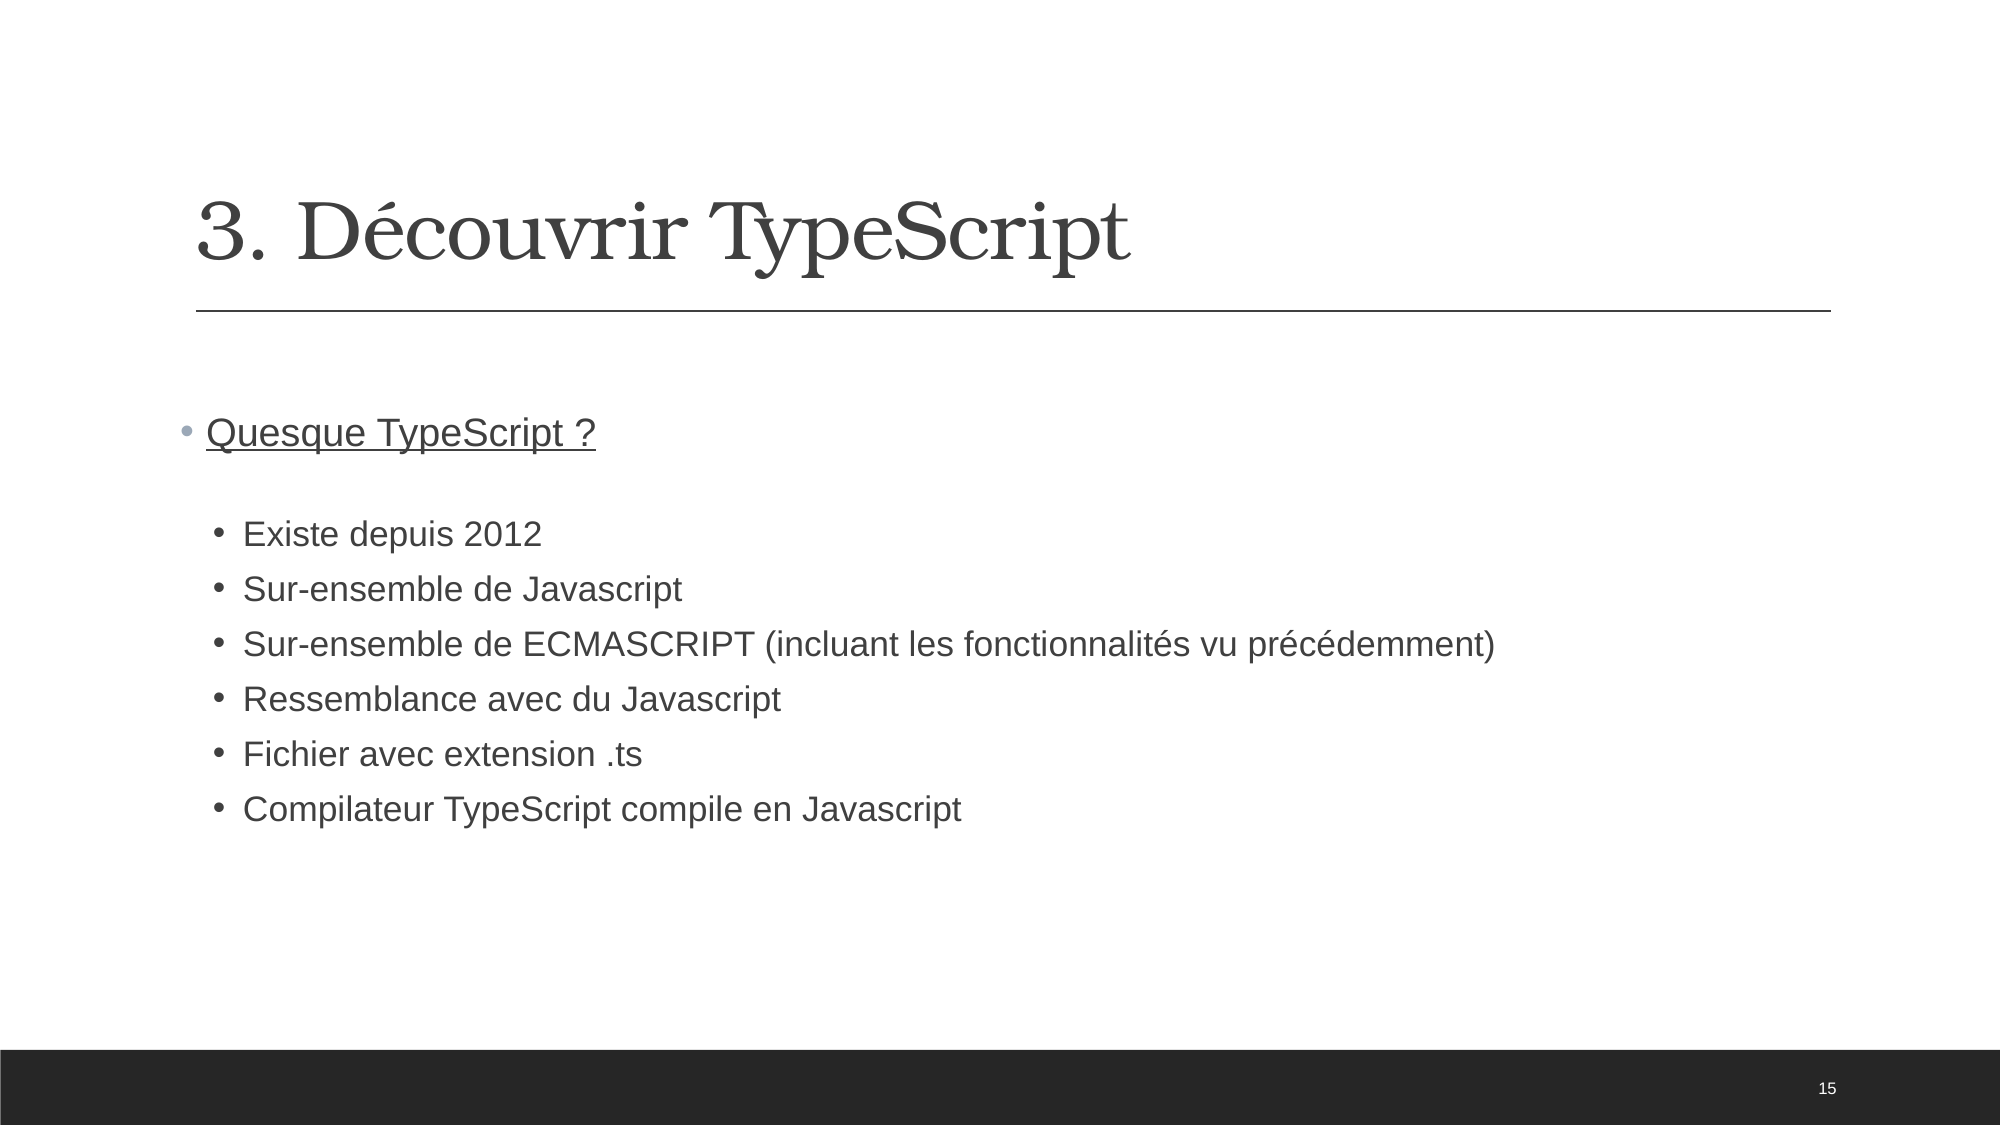

# 3. Découvrir TypeScript
 Quesque TypeScript ?
Existe depuis 2012
Sur-ensemble de Javascript
Sur-ensemble de ECMASCRIPT (incluant les fonctionnalités vu précédemment)
Ressemblance avec du Javascript
Fichier avec extension .ts
Compilateur TypeScript compile en Javascript
15